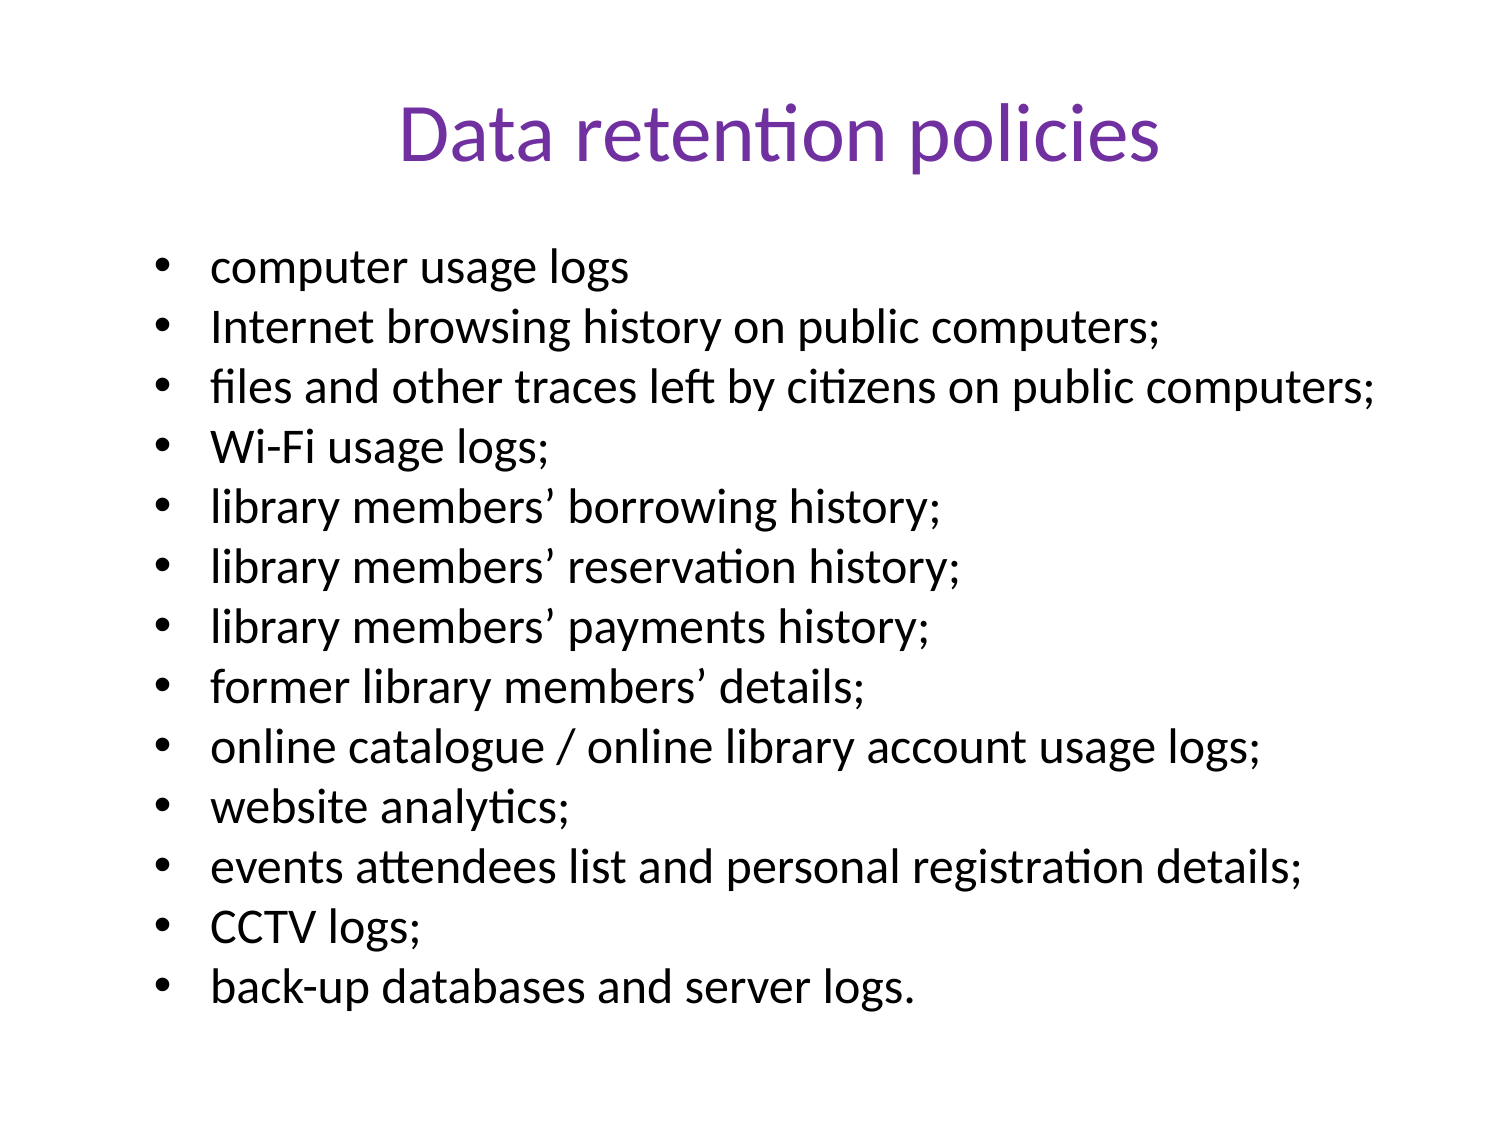

Data retention policies
computer usage logs
Internet browsing history on public computers;
files and other traces left by citizens on public computers;
Wi-Fi usage logs;
library members’ borrowing history;
library members’ reservation history;
library members’ payments history;
former library members’ details;
online catalogue / online library account usage logs;
website analytics;
events attendees list and personal registration details;
CCTV logs;
back-up databases and server logs.